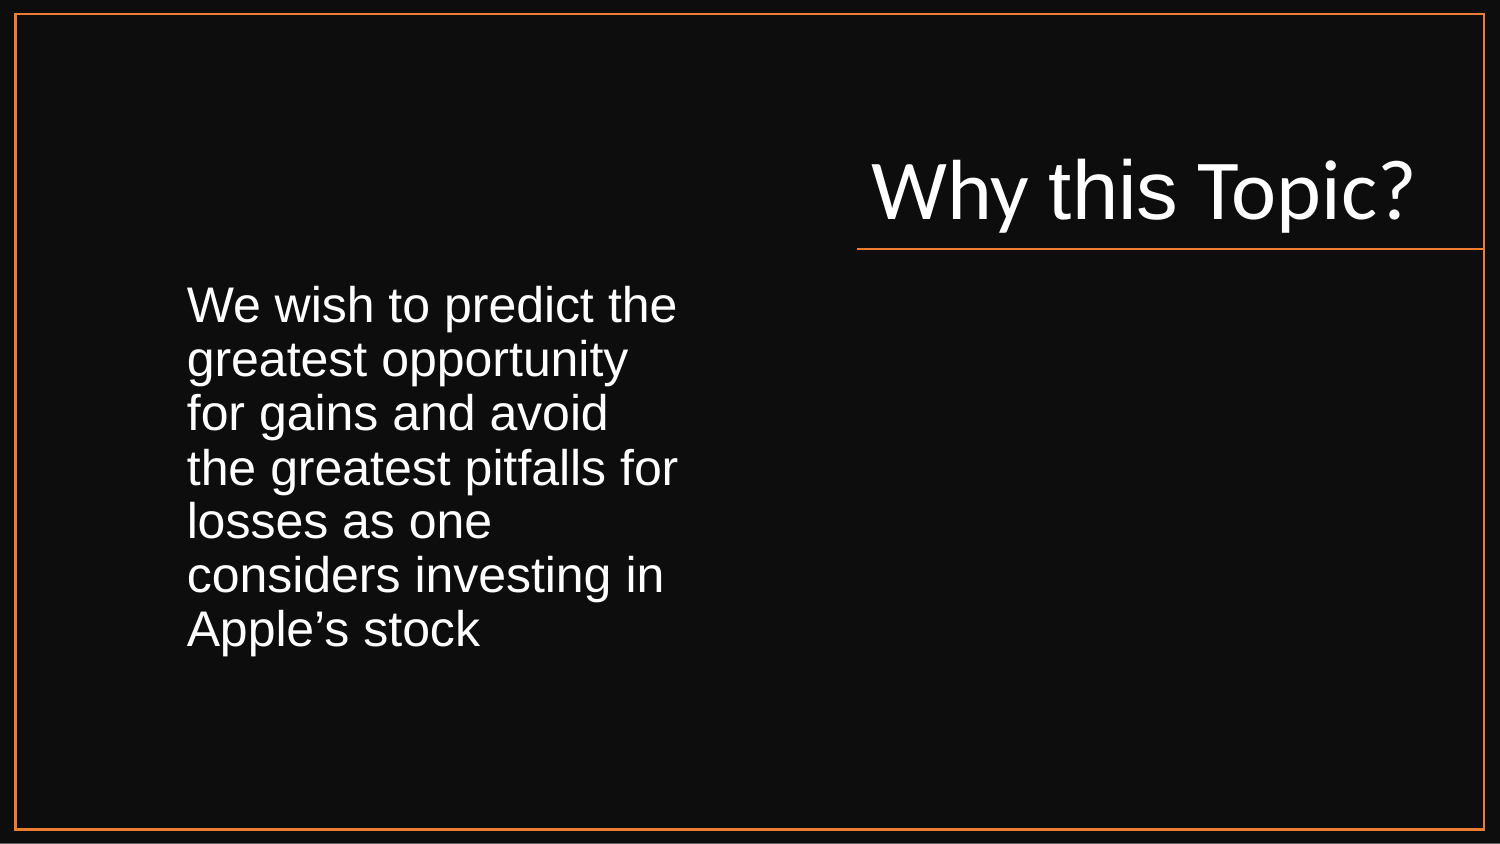

# Why this Topic?
We wish to predict the greatest opportunity for gains and avoid the greatest pitfalls for losses as one considers investing in Apple’s stock